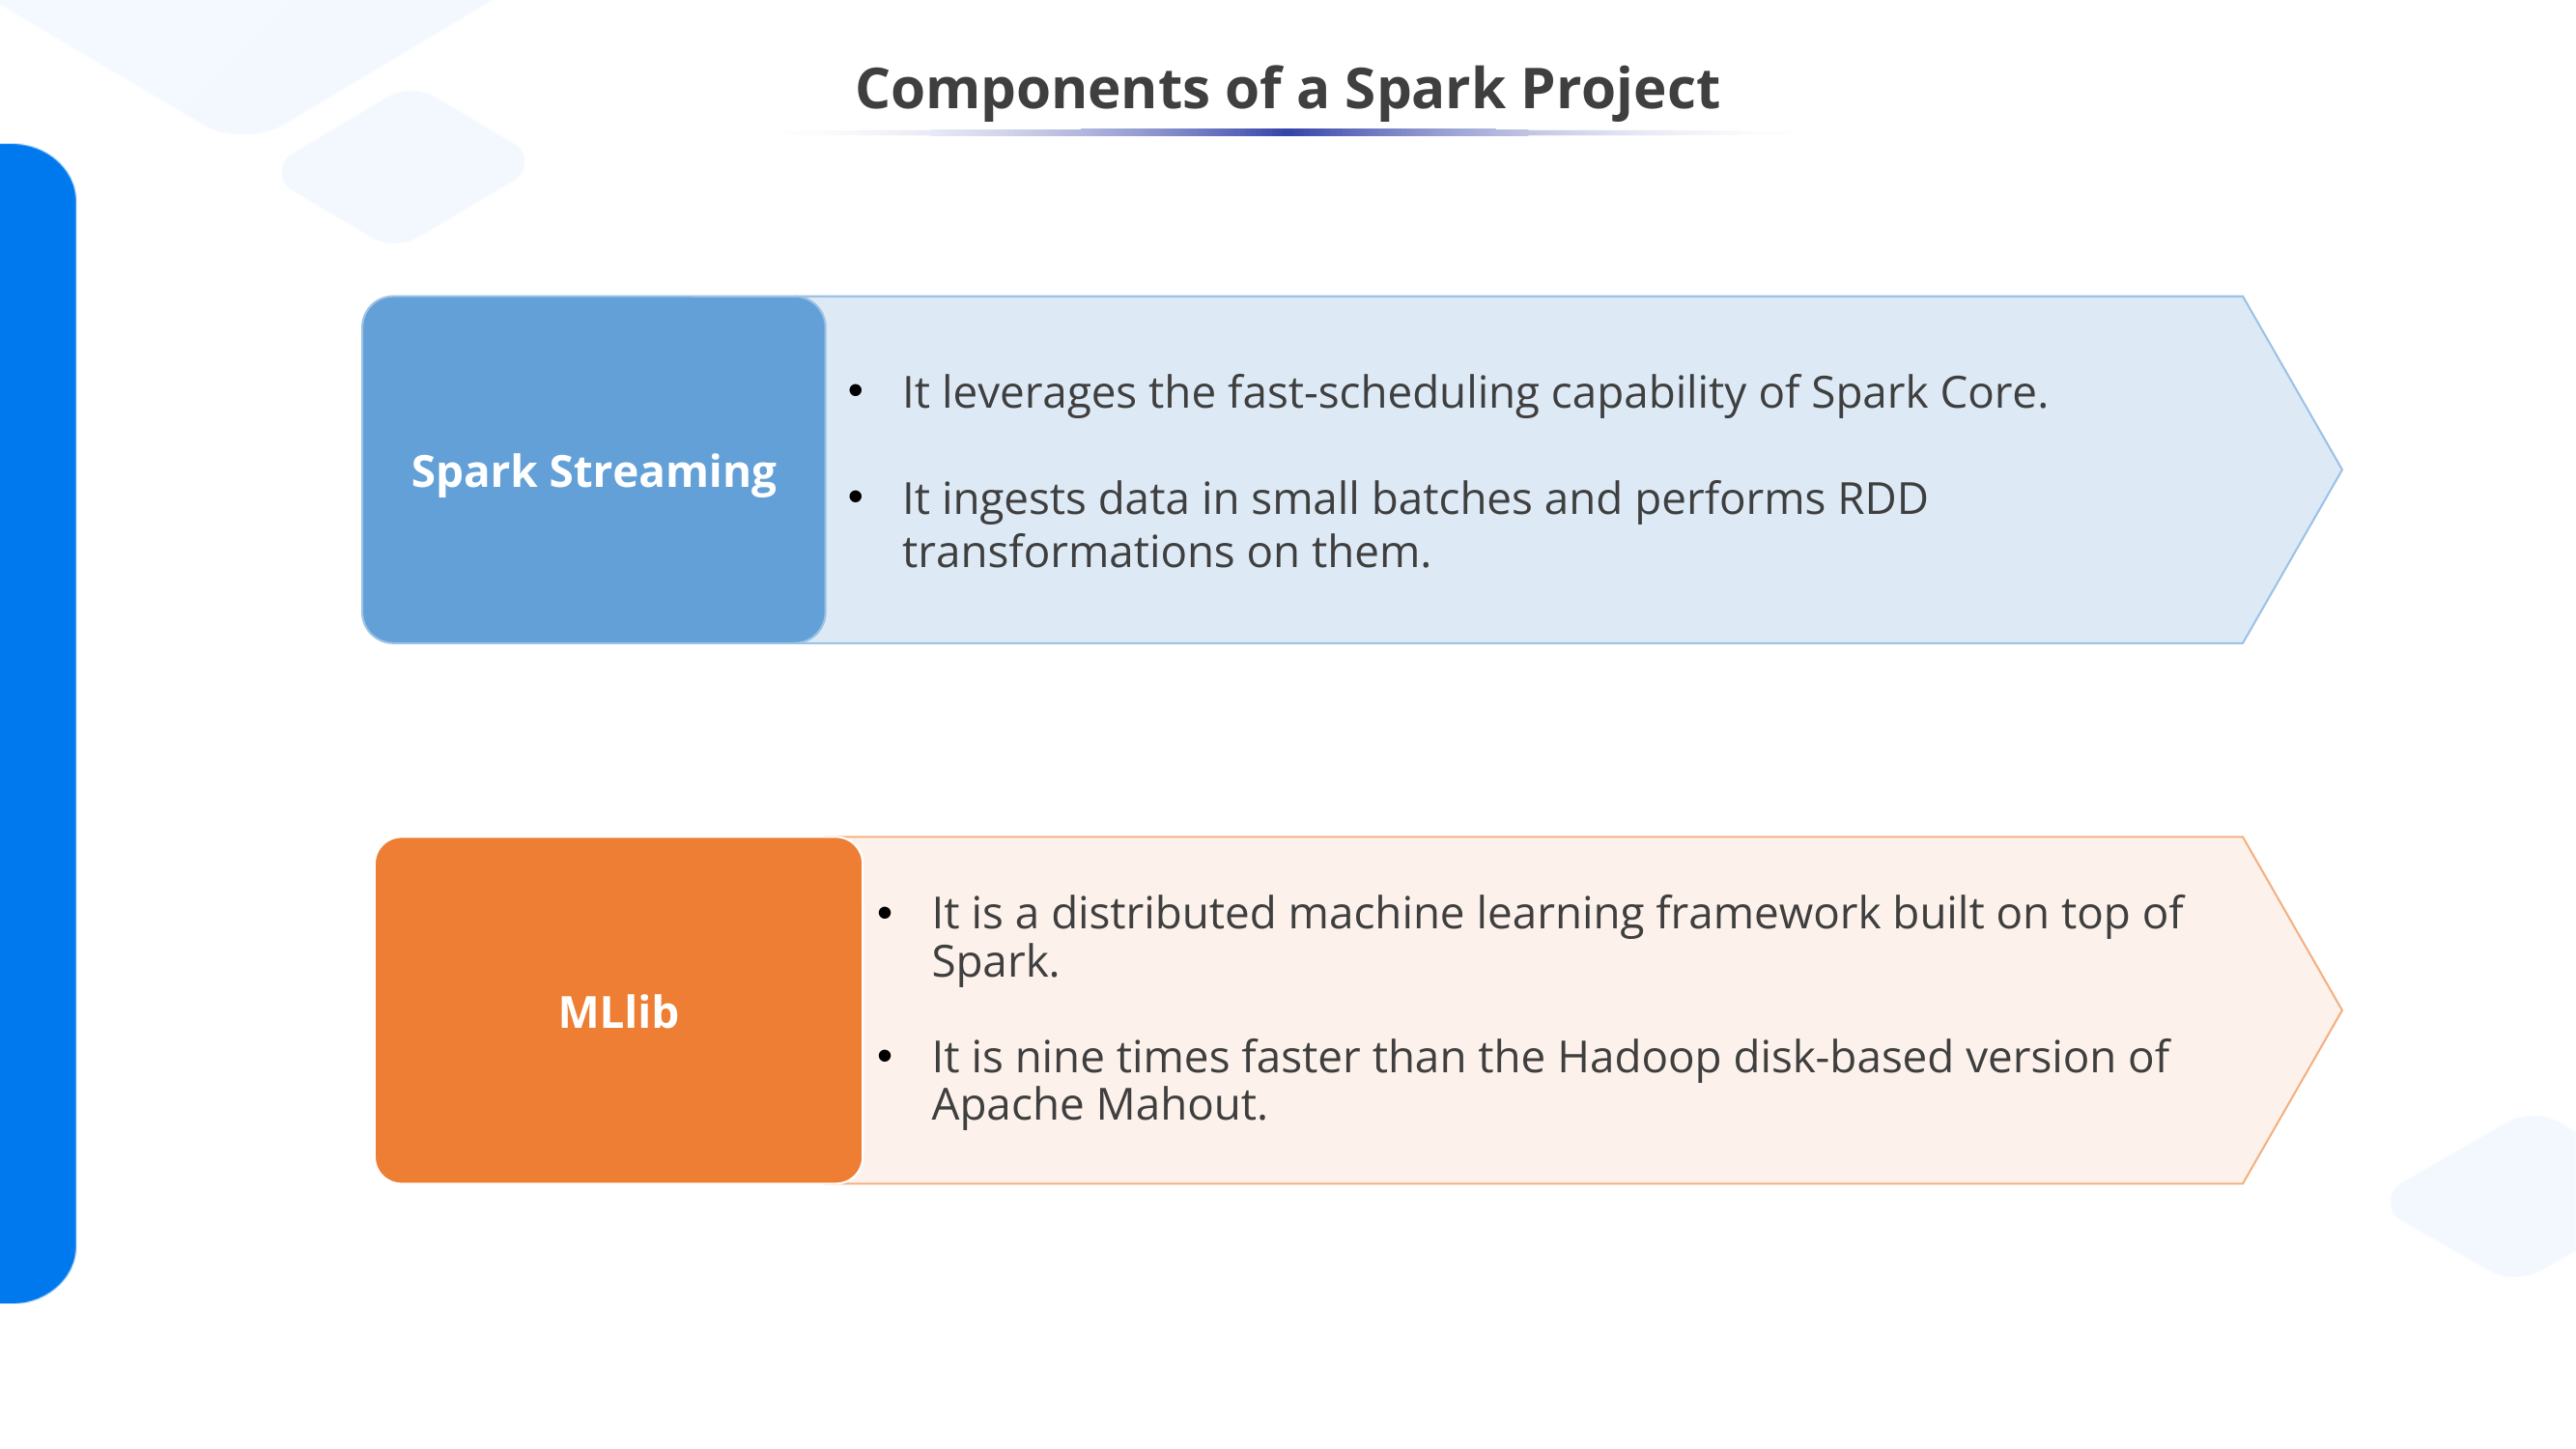

# Components of a Spark Project

Spark Streaming

It leverages the fast-scheduling capability of Spark Core.

It ingests data in small batches and performs RDD transformations on them.

MLlib
It is a distributed machine learning framework built on top of Spark.

It is nine times faster than the Hadoop disk-based version of Apache Mahout.